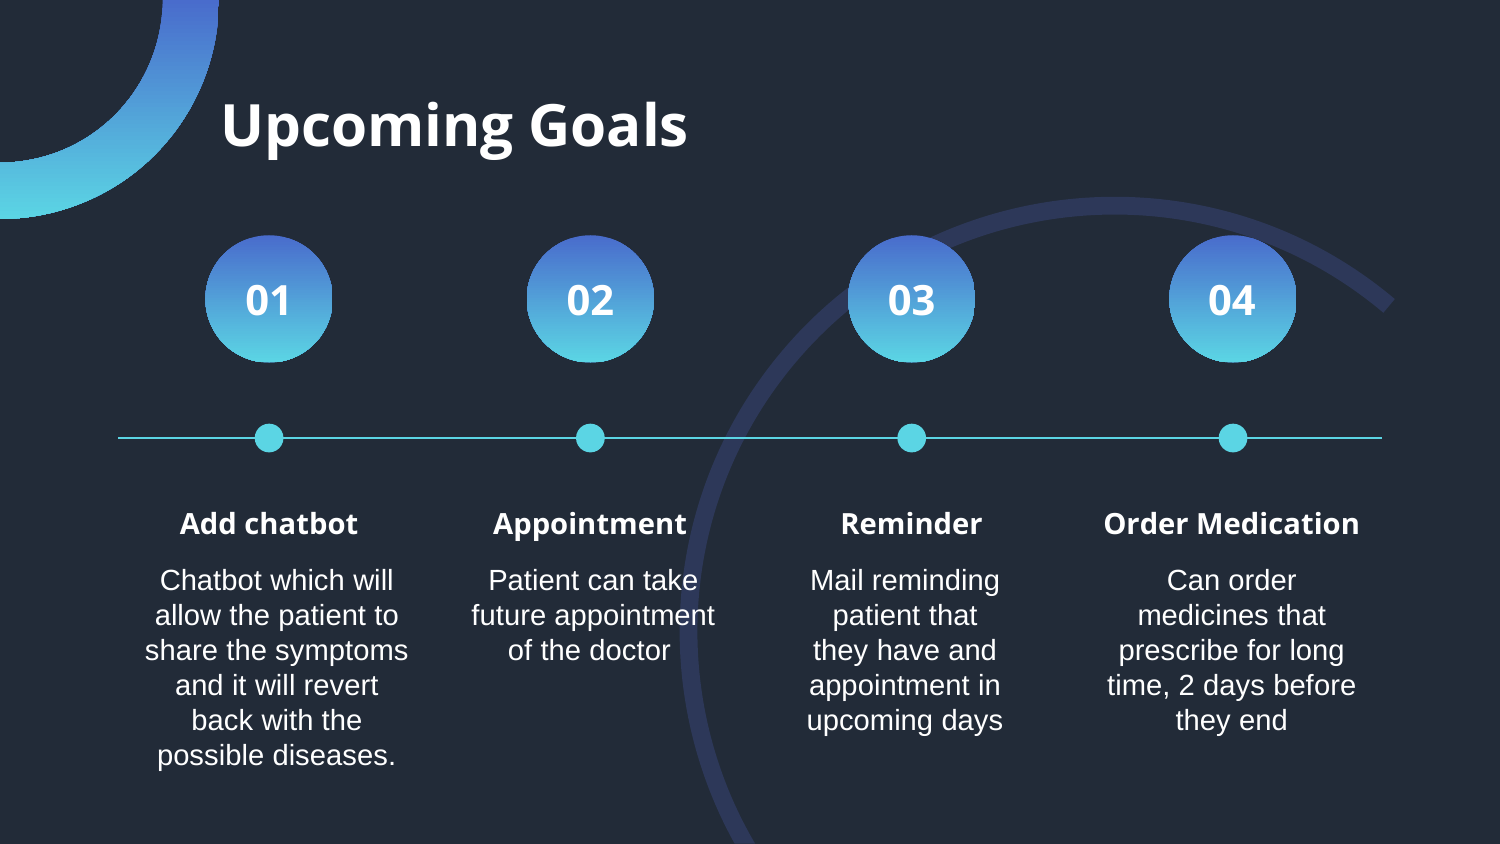

# Upcoming Goals

01
02
03
04

Add chatbot
Appointment
Reminder
Order Medication
Chatbot which will allow the patient to share the symptoms and it will revert back with the possible diseases.
Patient can take future appointment of the doctor
Mail reminding patient that they have and appointment in upcoming days
Can order medicines that prescribe for long time, 2 days before they end